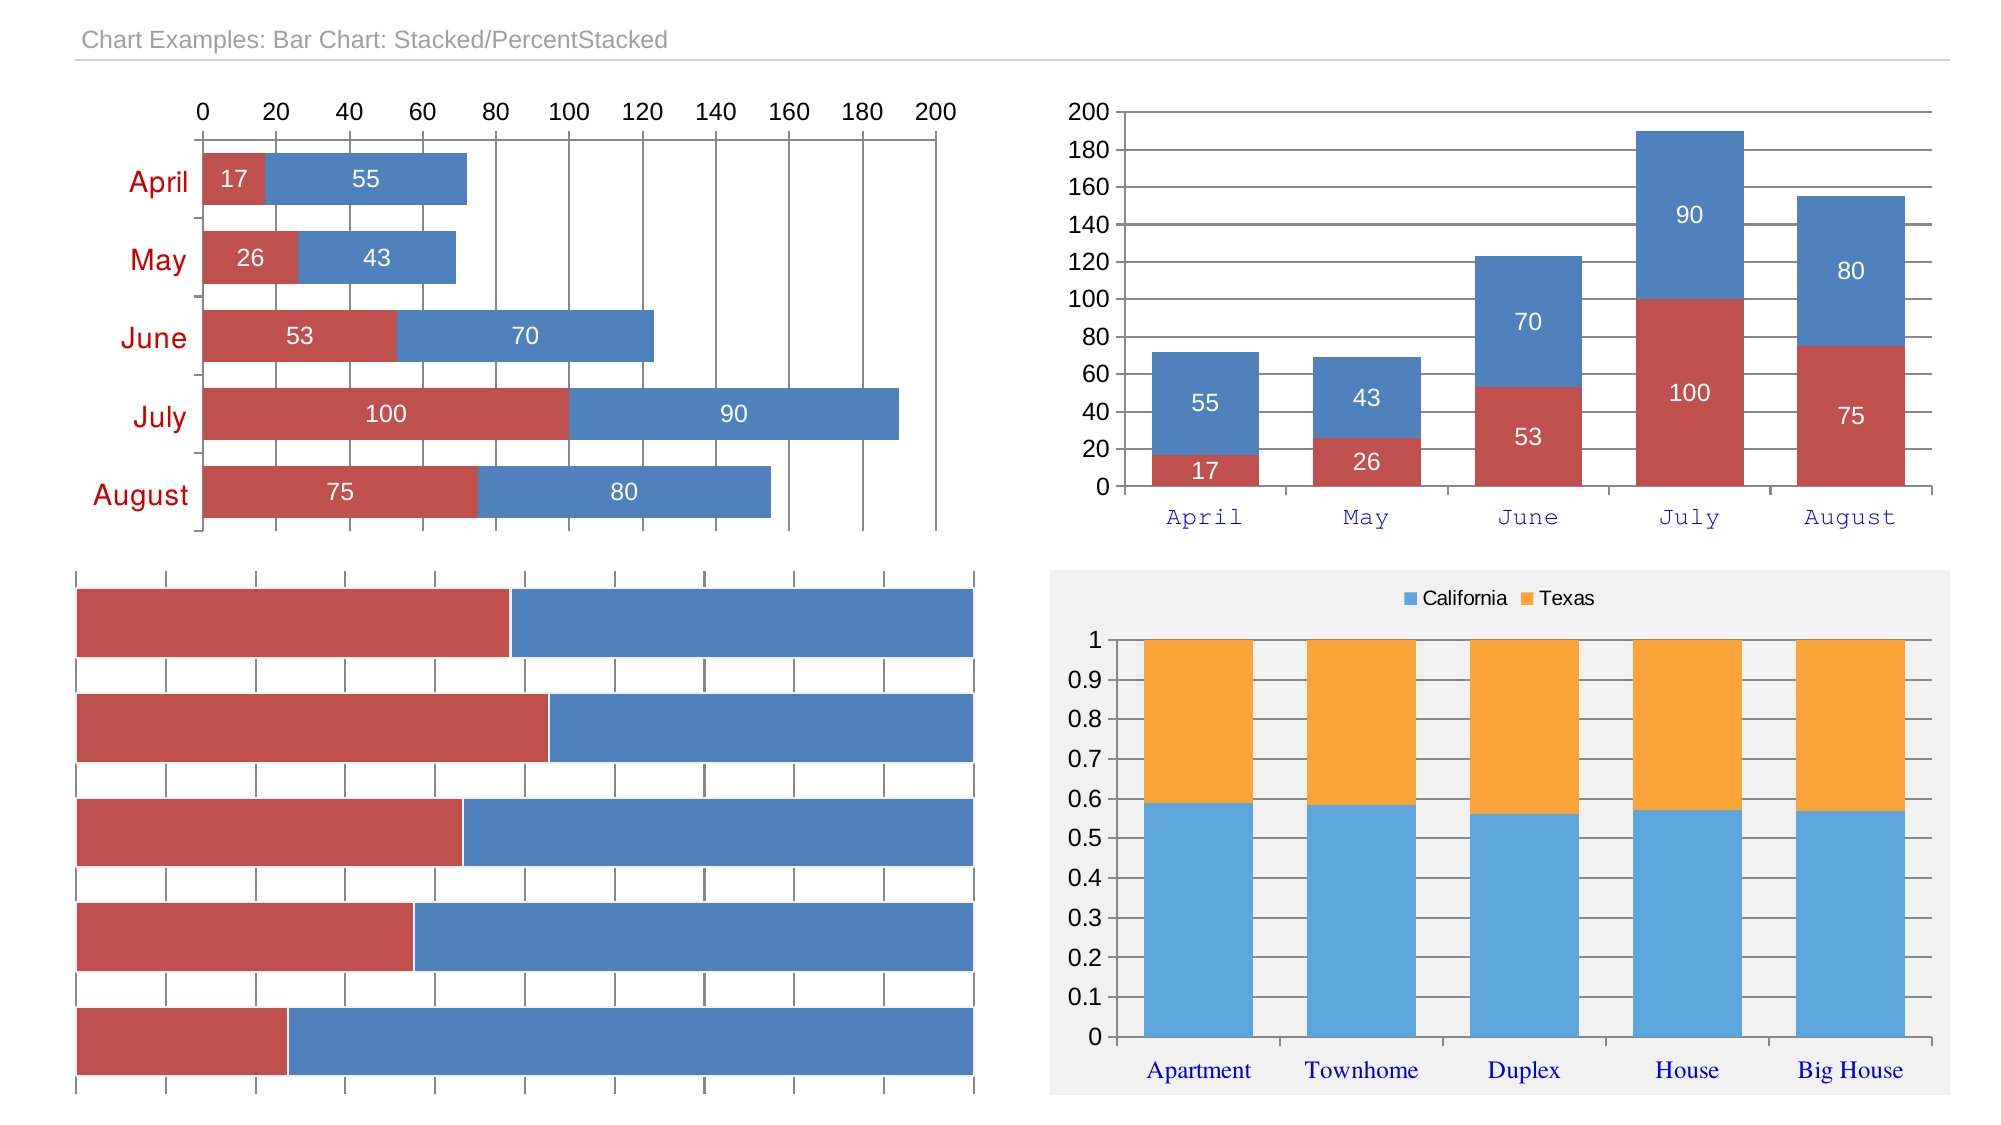

| Chart Examples: Bar Chart: Stacked/PercentStacked |
| --- |

### Chart

| Category | Region 3 | Region 4 |
|---|---|---|
| April | 17.0 | 55.0 |
| May | 26.0 | 43.0 |
| June | 53.0 | 70.0 |
| July | 100.0 | 90.0 |
| August | 75.0 | 80.0 |

### Chart

| Category | Region 3 | Region 4 |
|---|---|---|
| April | 17.0 | 55.0 |
| May | 26.0 | 43.0 |
| June | 53.0 | 70.0 |
| July | 100.0 | 90.0 |
| August | 75.0 | 80.0 |

### Chart

| Category | Region 3 | Region 4 |
|---|---|---|
| April | 17.0 | 55.0 |
| May | 26.0 | 43.0 |
| June | 53.0 | 70.0 |
| July | 100.0 | 90.0 |
| August | 75.0 | 80.0 |
.

### Chart

| Category | California | Texas |
|---|---|---|
| Apartment | 2000.0 | 1400.0 |
| Townhome | 2800.0 | 2000.0 |
| Duplex | 3200.0 | 2500.0 |
| House | 4000.0 | 3000.0 |
| Big House | 5000.0 | 3800.0 |